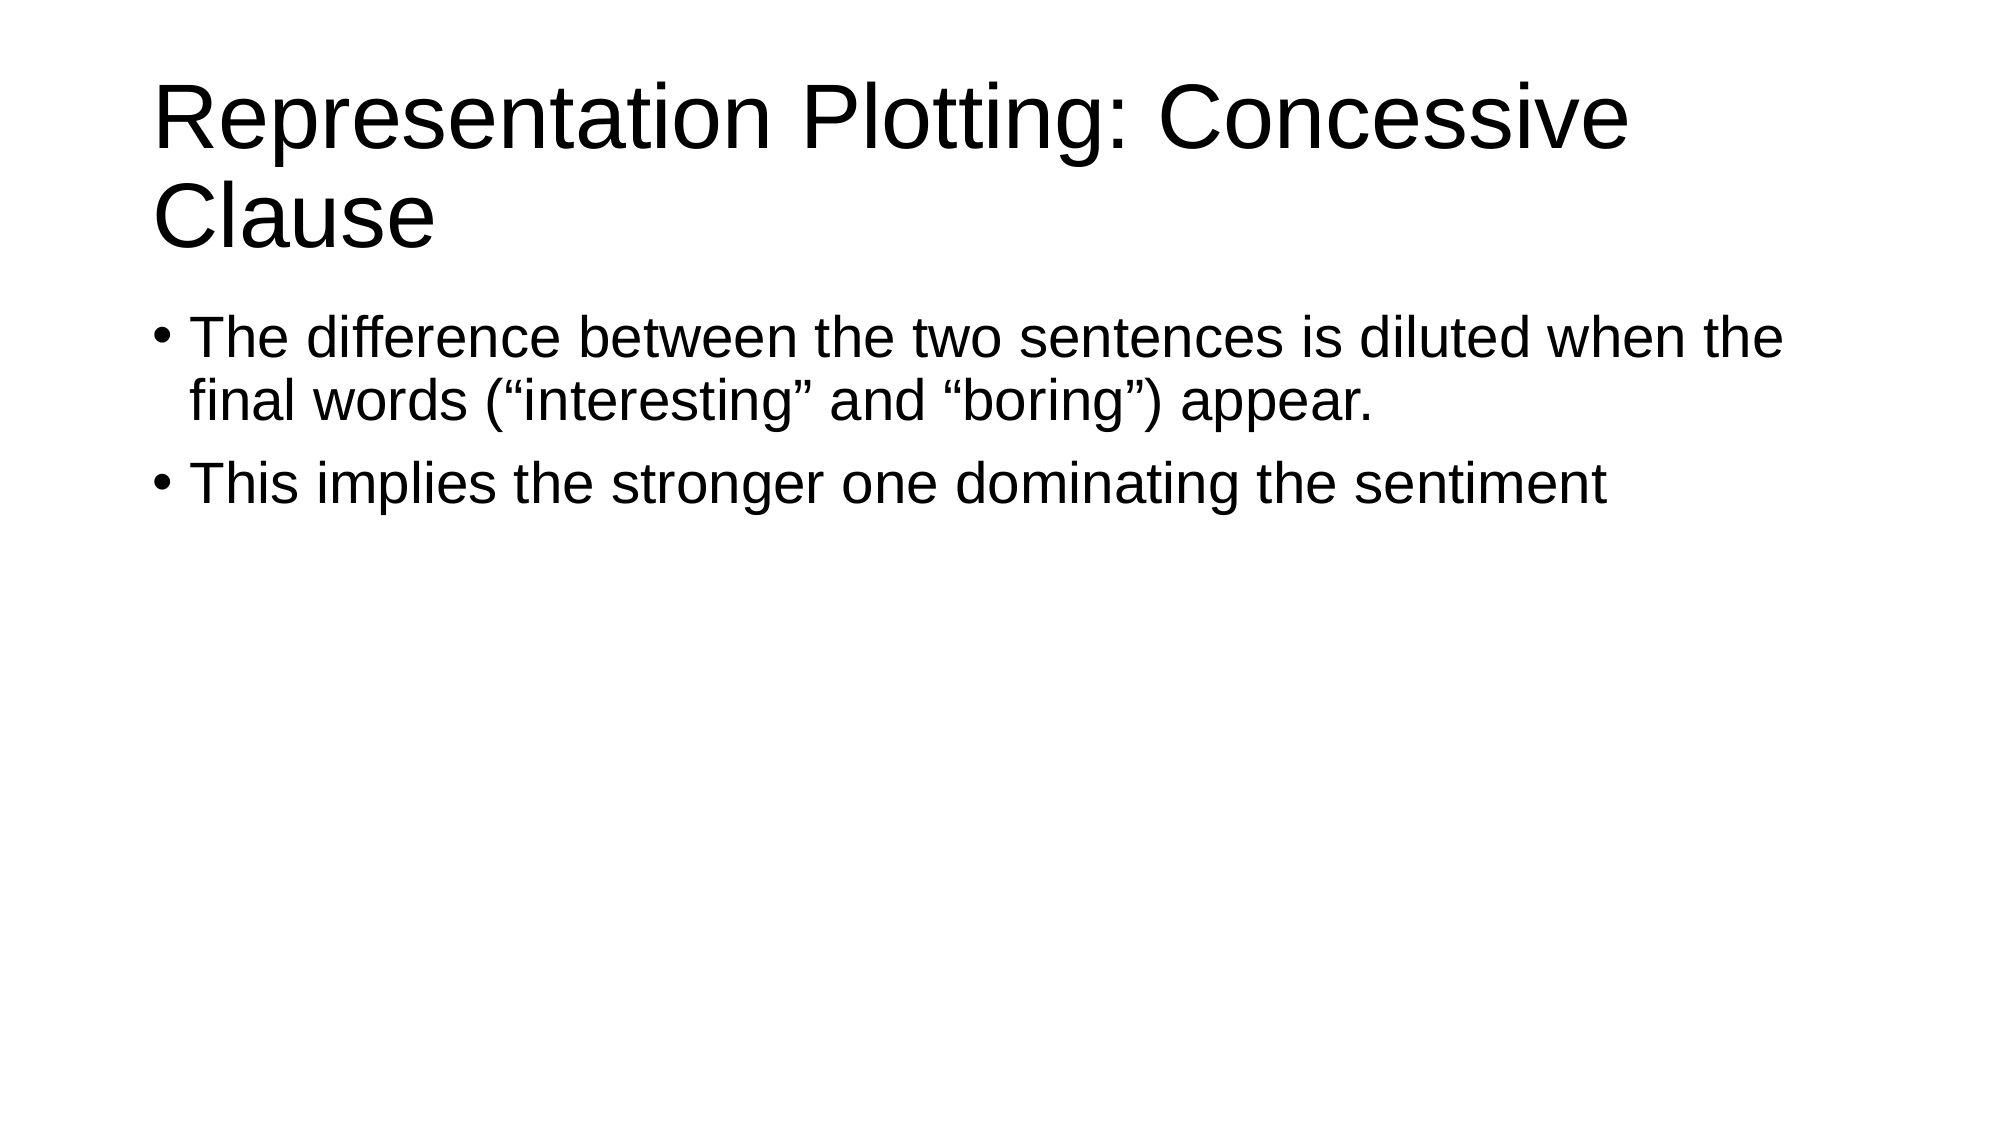

# Representation Plotting: Concessive Clause
The difference between the two sentences is diluted when the final words (“interesting” and “boring”) appear.
This implies the stronger one dominating the sentiment